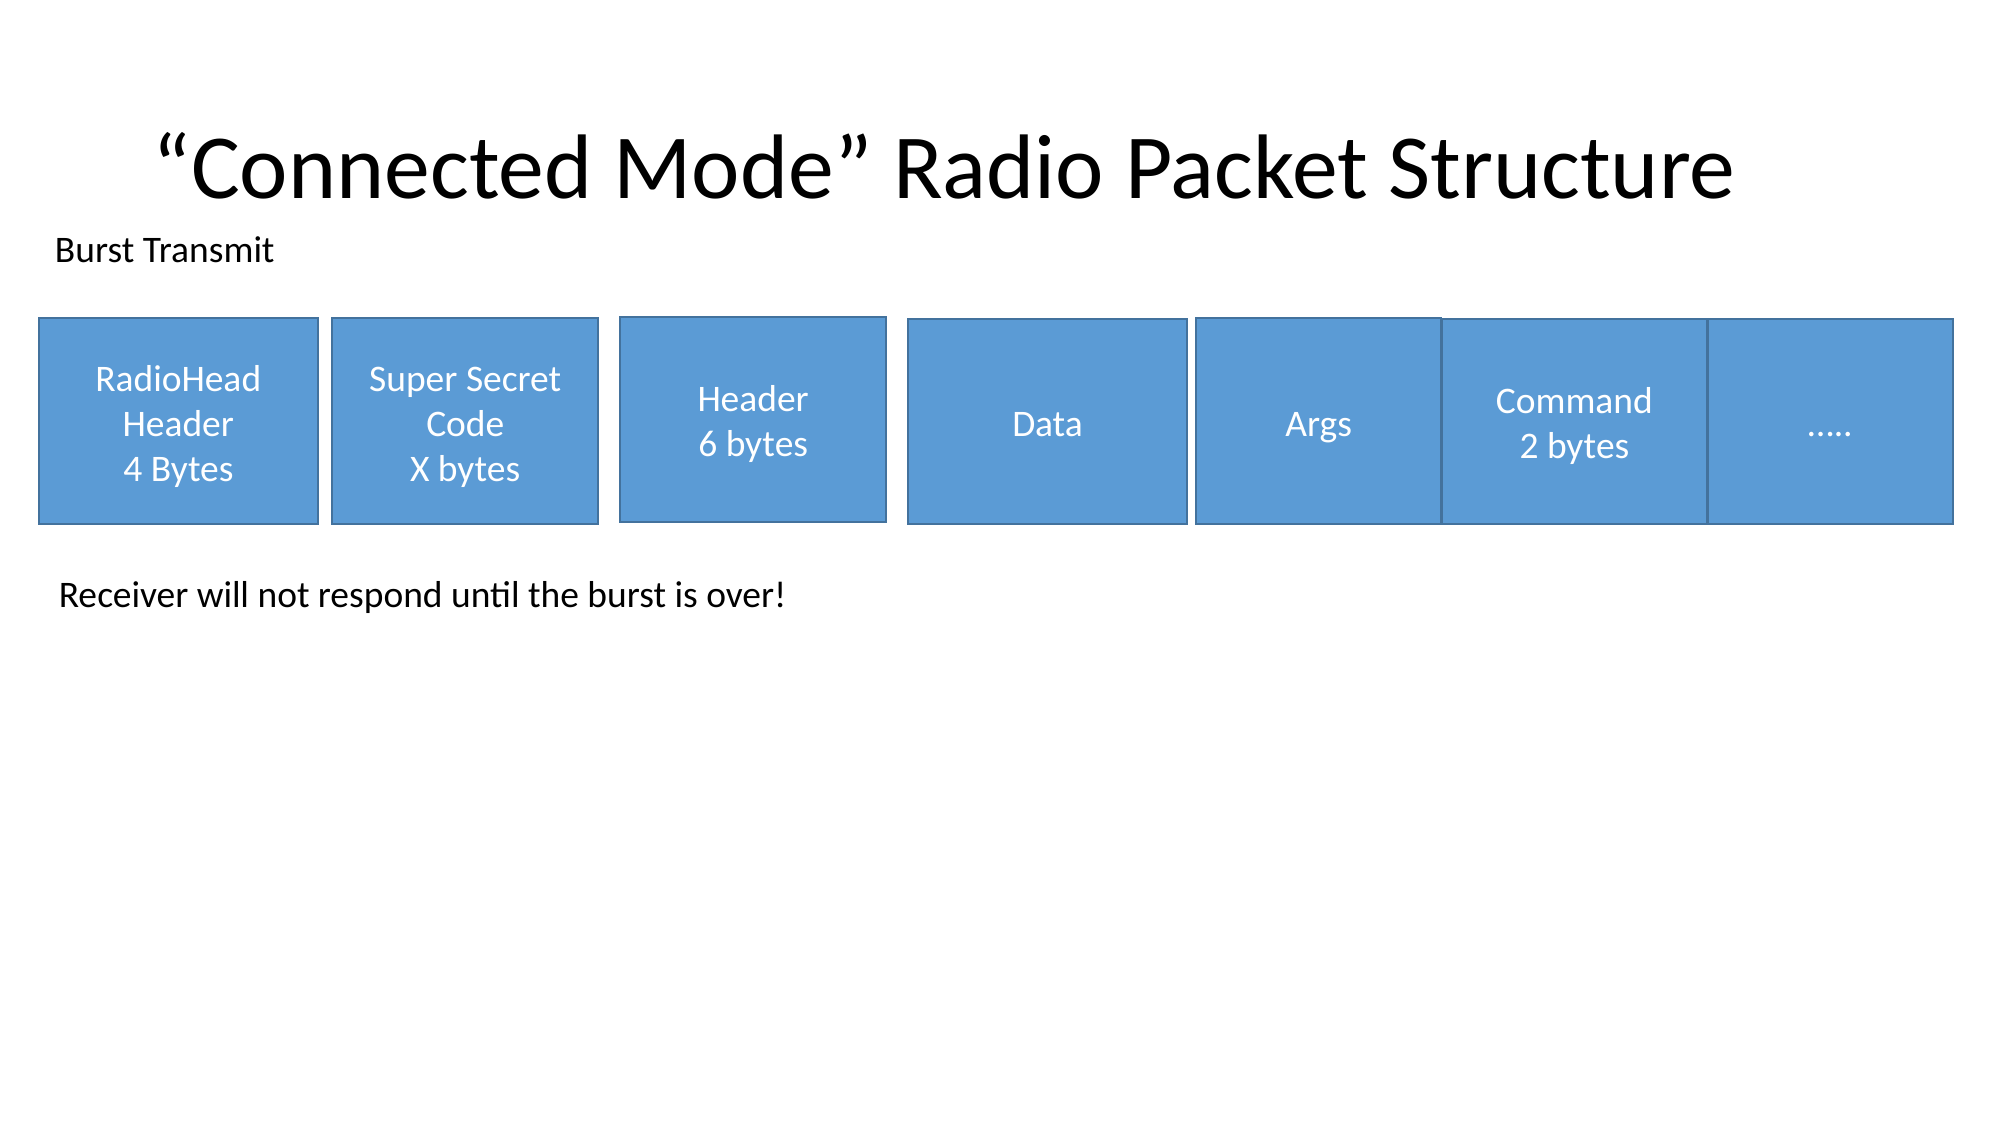

# “Connected Mode” Radio Packet Structure
Burst Transmit
Header
6 bytes
RadioHead Header
4 Bytes
Super Secret Code
X bytes
Args
Data
Command
2 bytes
…..
Receiver will not respond until the burst is over!